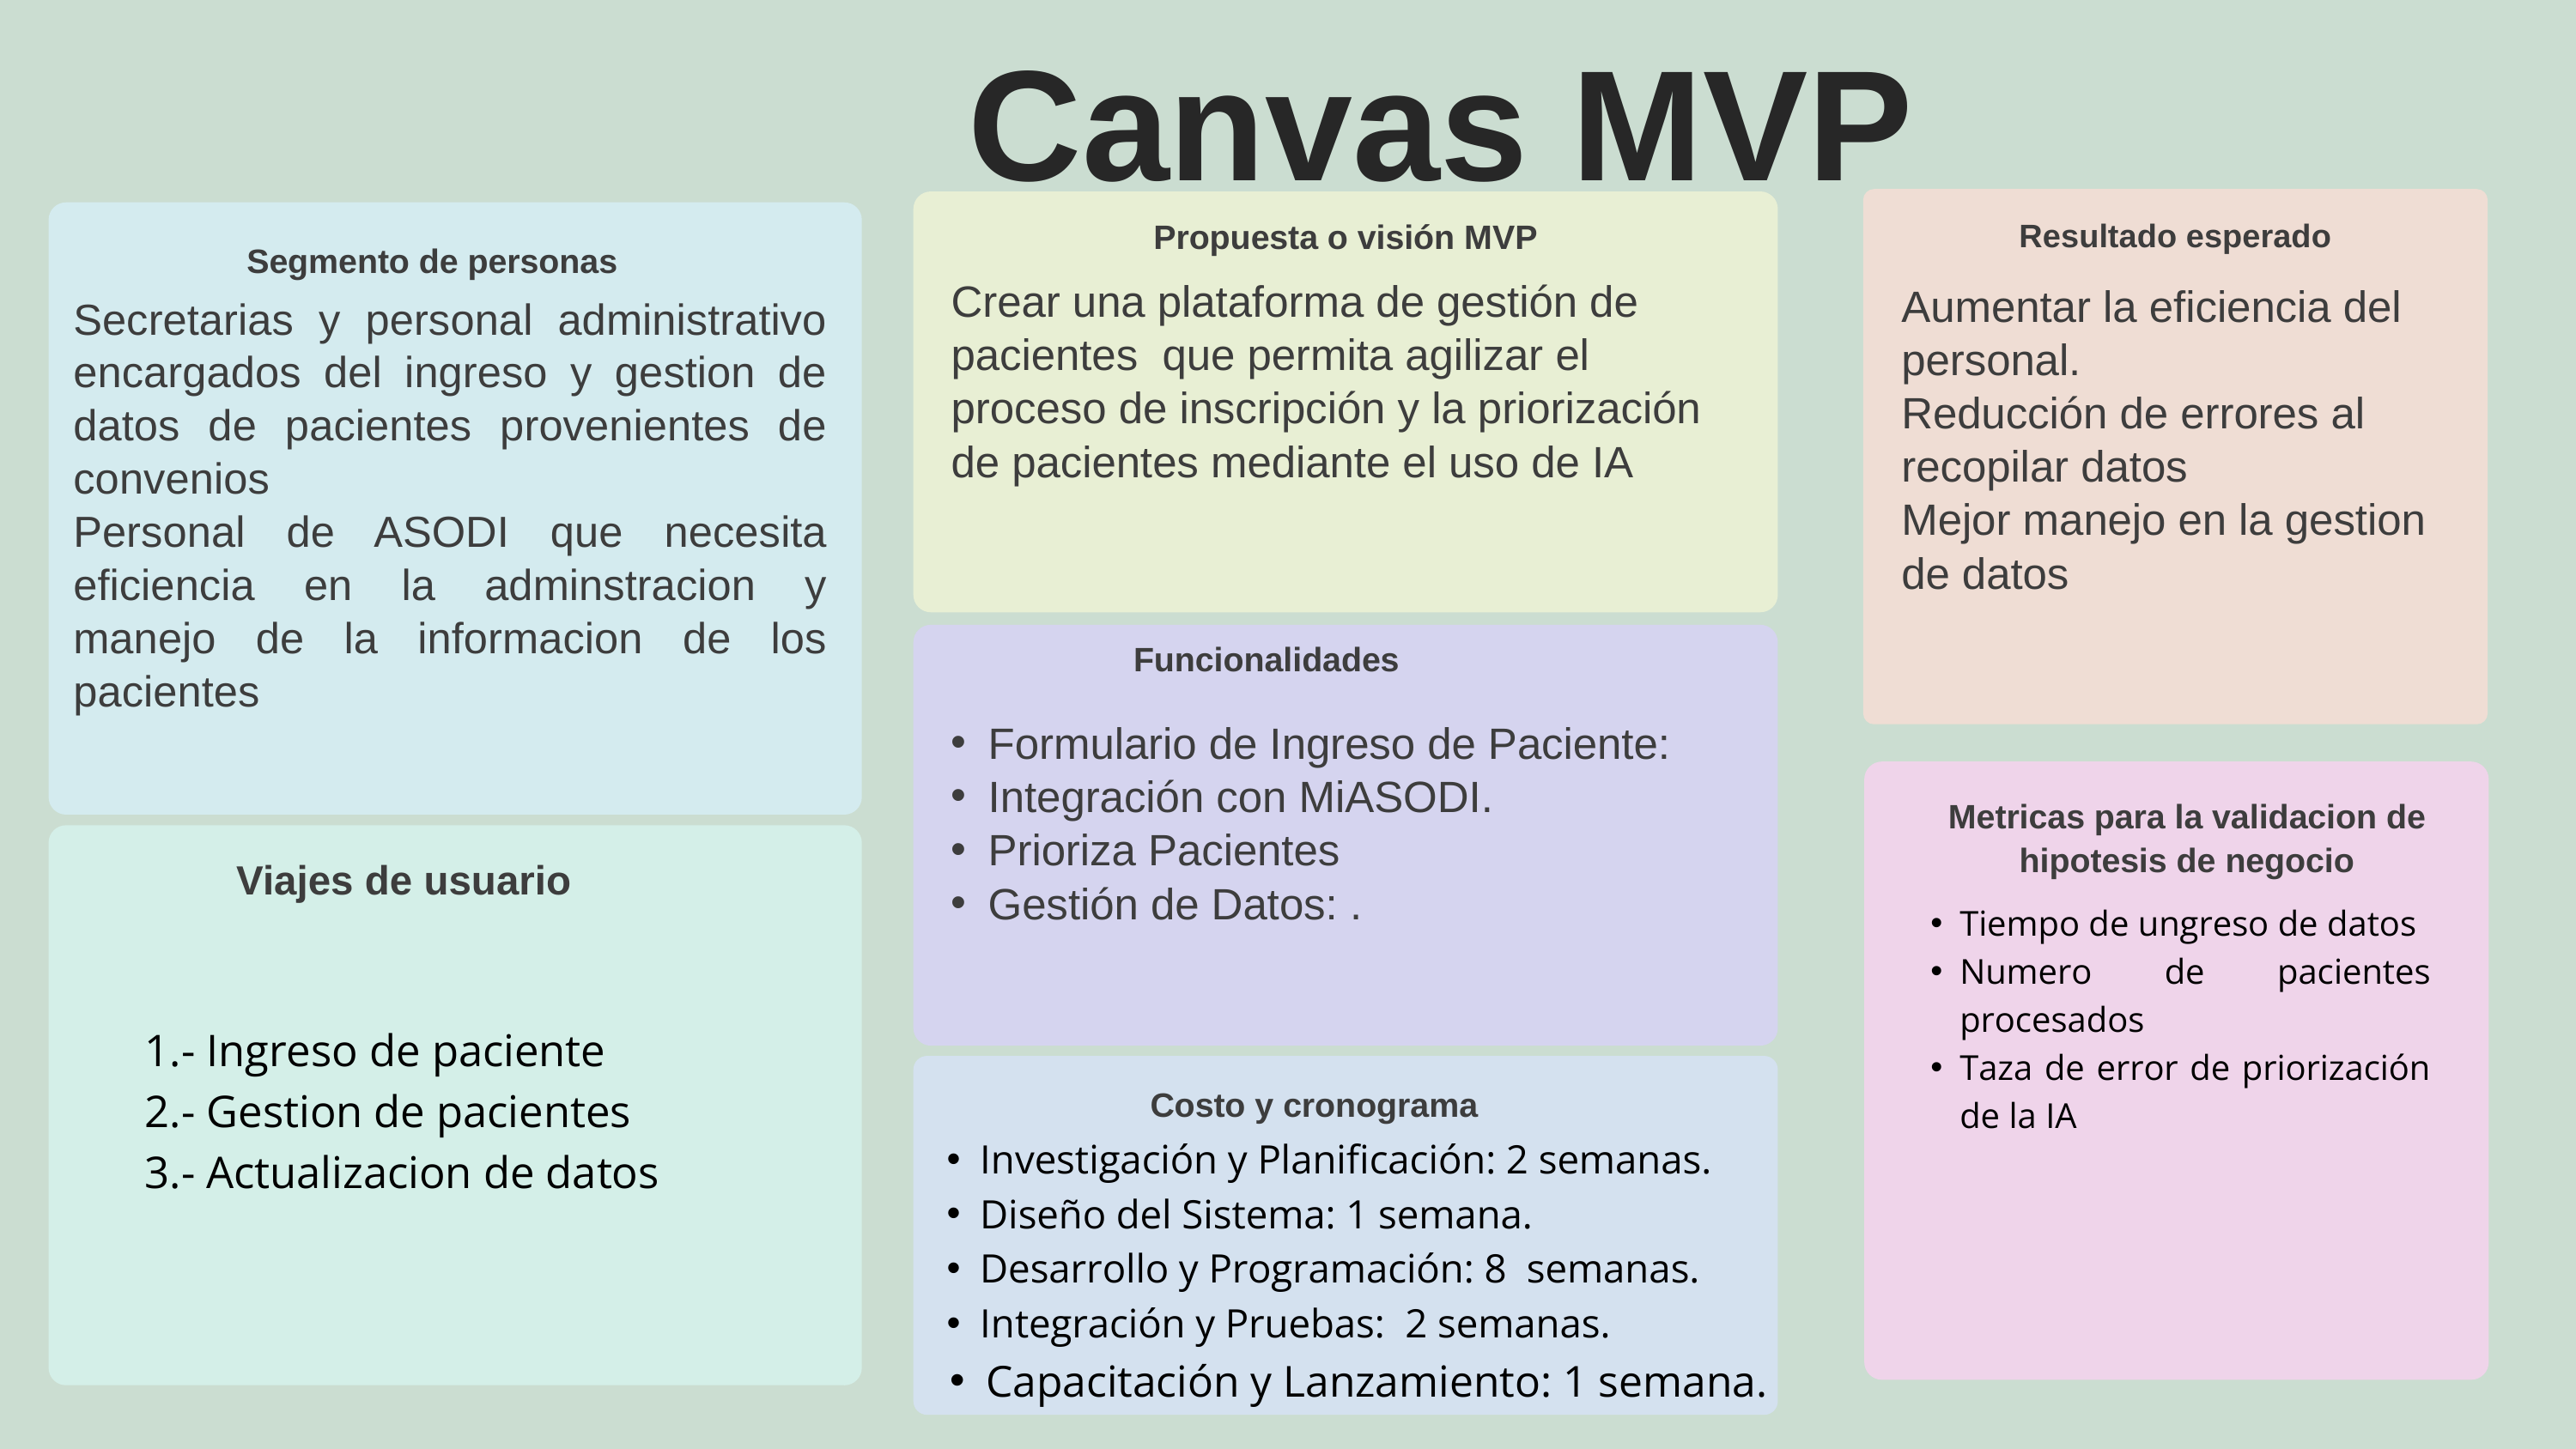

Canvas MVP

Propuesta o visión MVP
Resultado esperado
Segmento de personas
Crear una plataforma de gestión de pacientes  que permita agilizar el proceso de inscripción y la priorización de pacientes mediante el uso de IA
Aumentar la eficiencia del personal.
Reducción de errores al recopilar datos
Mejor manejo en la gestion de datos
Secretarias y personal administrativo encargados del ingreso y gestion de datos de pacientes provenientes de convenios
Personal de ASODI que necesita eficiencia en la adminstracion y manejo de la informacion de los pacientes

Funcionalidades
Formulario de Ingreso de Paciente:
Integración con MiASODI.
Prioriza Pacientes
Gestión de Datos: .

Metricas para la validacion de hipotesis de negocio

Viajes de usuario
Tiempo de ungreso de datos
Numero de pacientes procesados
Taza de error de priorización de la IA
1.- Ingreso de paciente
2.- Gestion de pacientes
3.- Actualizacion de datos

Costo y cronograma
Investigación y Planificación: 2 semanas.
Diseño del Sistema: 1 semana.
Desarrollo y Programación: 8  semanas.
Integración y Pruebas:  2 semanas.
Capacitación y Lanzamiento: 1 semana.